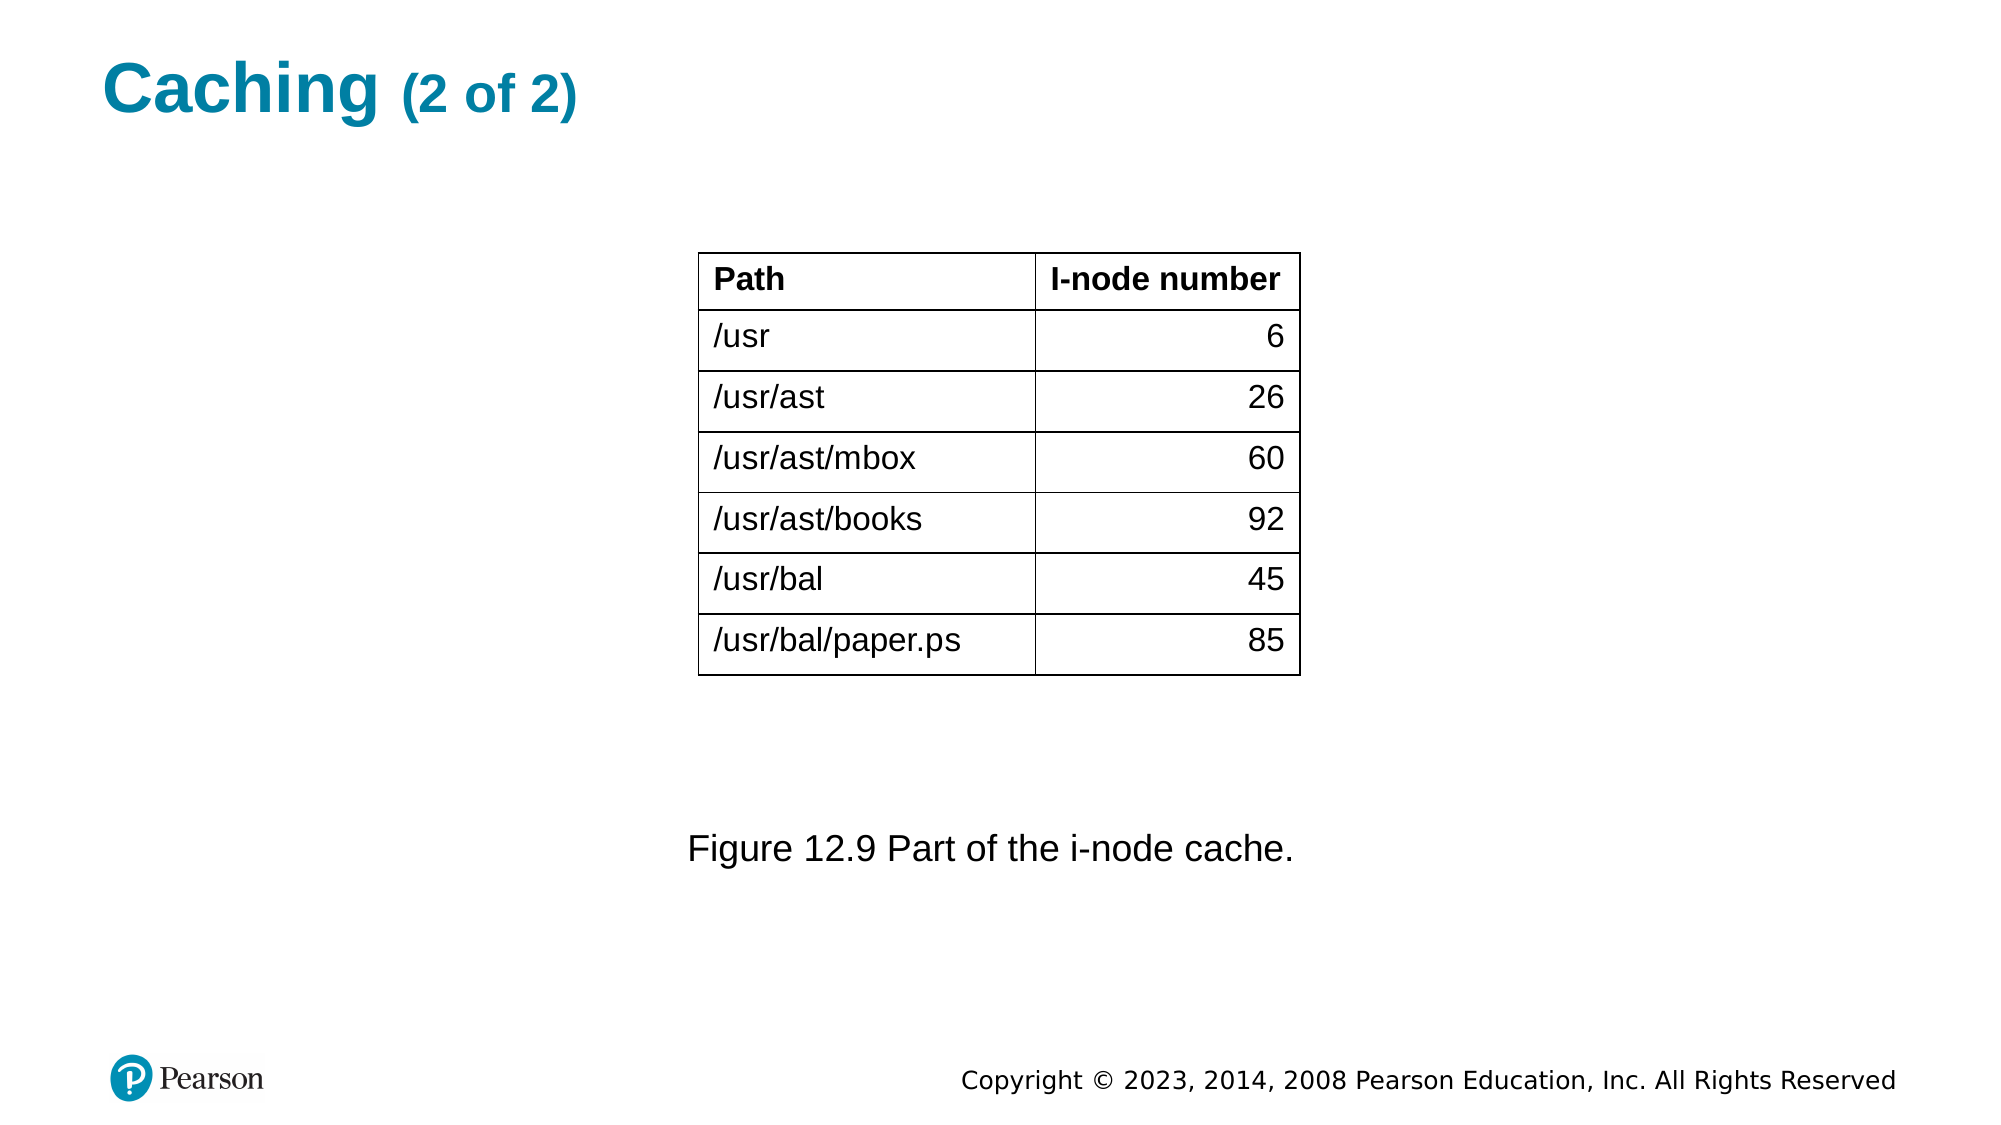

# Caching (2 of 2)
| Path | I-node number |
| --- | --- |
| /u s r | 6 |
| /u s r/a s t | 26 |
| /u s r/a s t/m box | 60 |
| /u s r/a s t/books | 92 |
| /u s r/bal | 45 |
| /u s r/bal/paper.p s | 85 |
Figure 12.9 Part of the i-node cache.